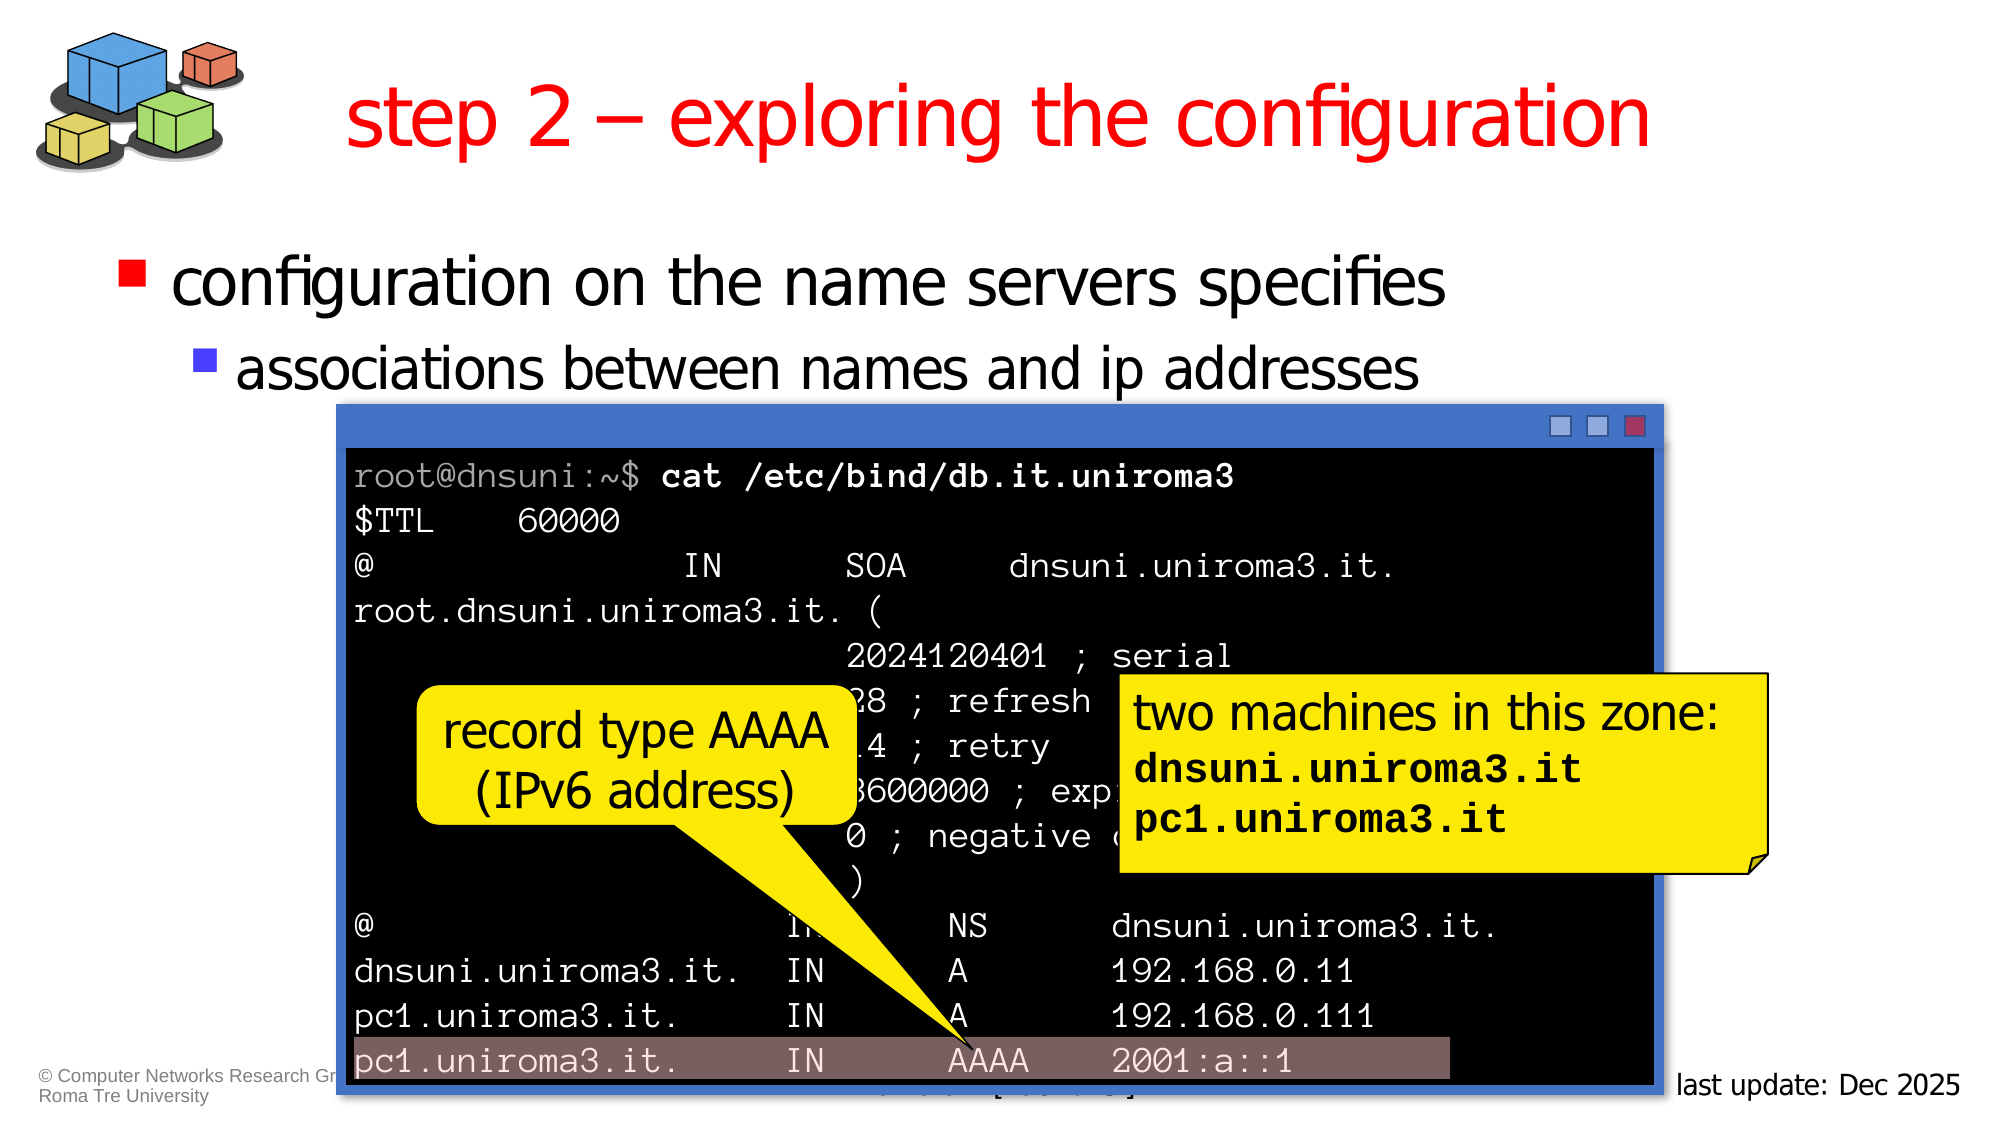

# step 2 – exploring the configuration
configuration on the name servers specifies
associations between names and ip addresses

root@dnsuni:~$ cat /etc/bind/db.it.uniroma3
$TTL    60000
@               IN      SOA     dnsuni.uniroma3.it.    root.dnsuni.uniroma3.it. (
                        2024120401 ; serial
                        28 ; refresh
                        14 ; retry
                        3600000 ; expire
                        0 ; negative cache ttl
                        )
@                    IN      NS      dnsuni.uniroma3.it.
dnsuni.uniroma3.it.  IN      A       192.168.0.11
pc1.uniroma3.it.     IN      A       192.168.0.111
pc1.uniroma3.it.     IN      AAAA    2001:a::1

two machines in this zone:
dnsuni.uniroma3.it
pc1.uniroma3.it
record type AAAA
(IPv6 address)

kathara – [ lab: dns ]
last update: Dec 2025